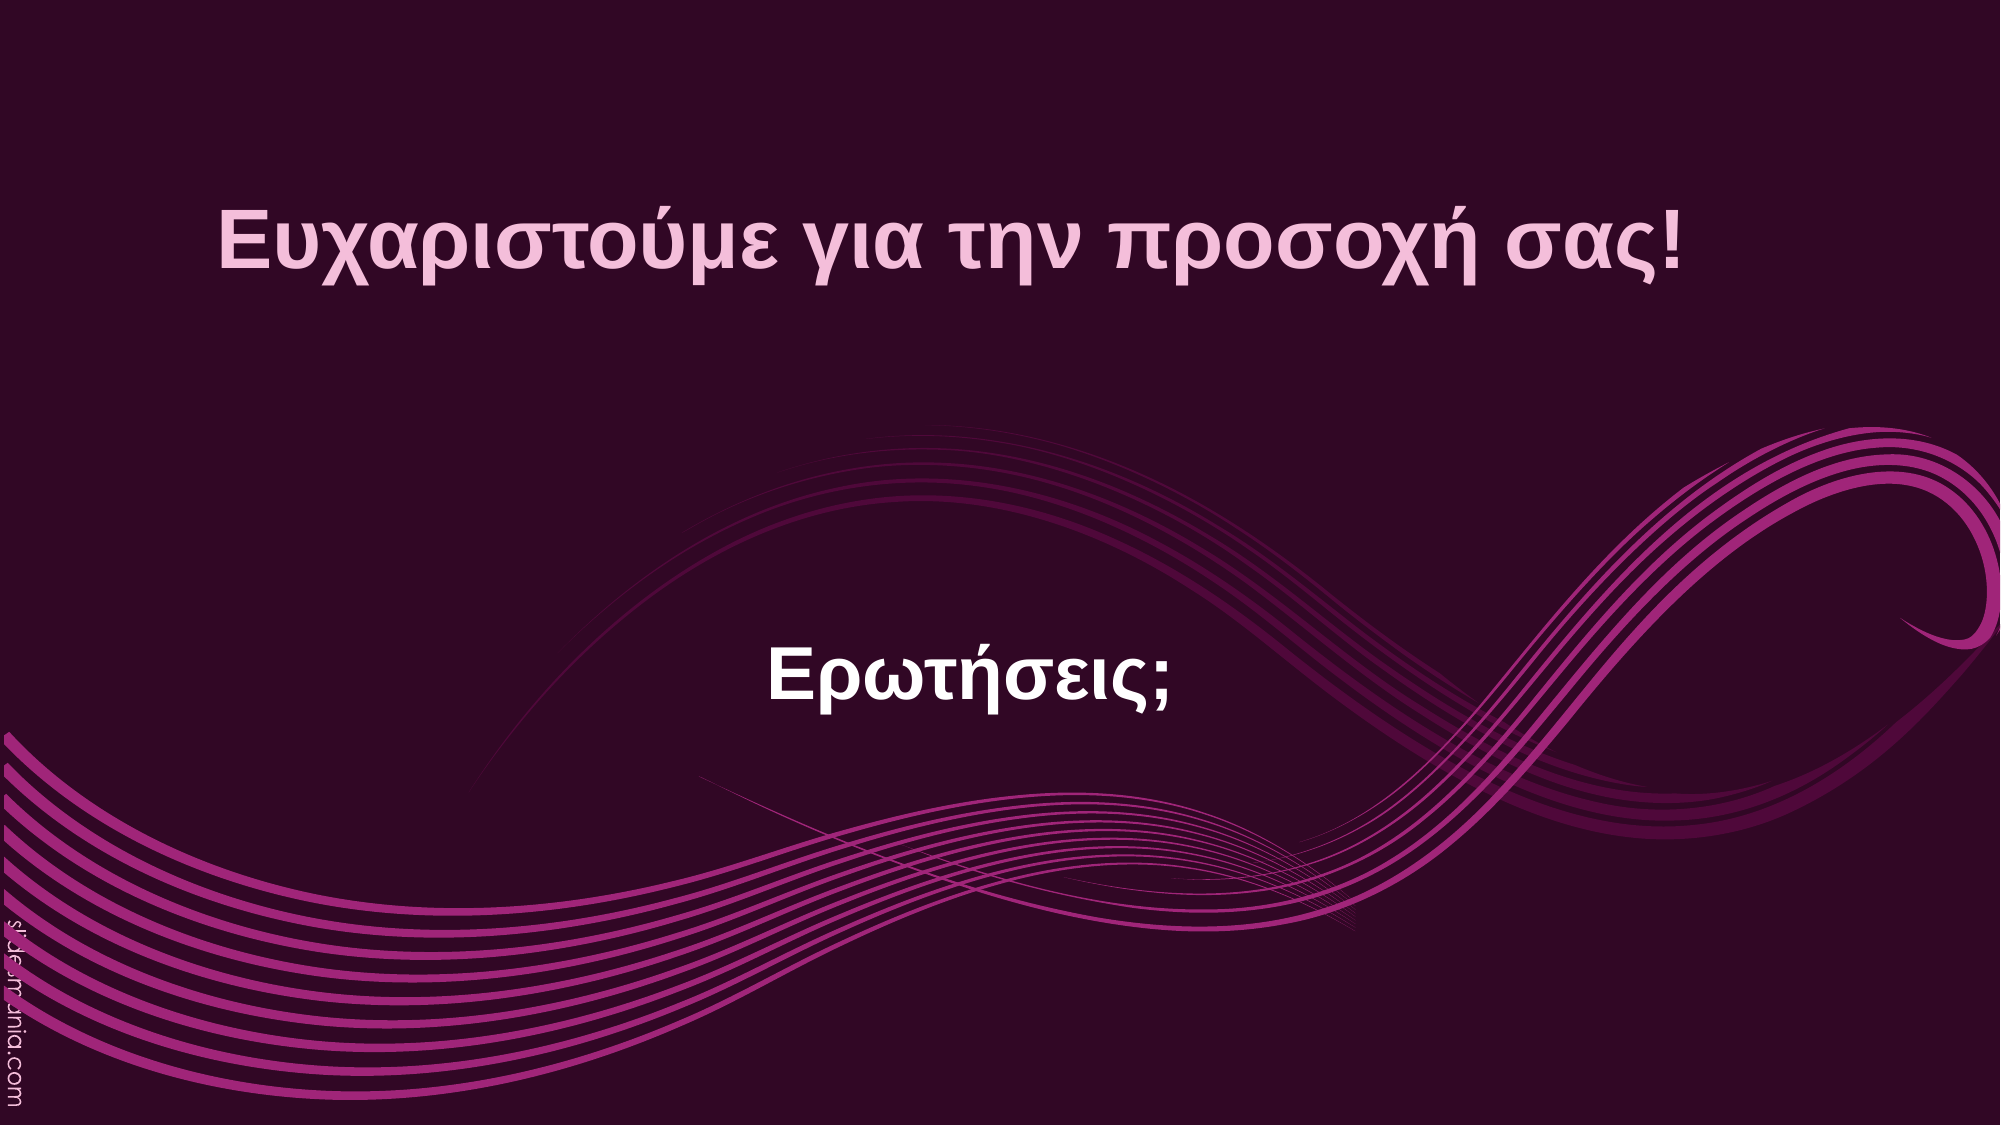

# Ευχαριστούμε για την προσοχή σας!
Ερωτήσεις;